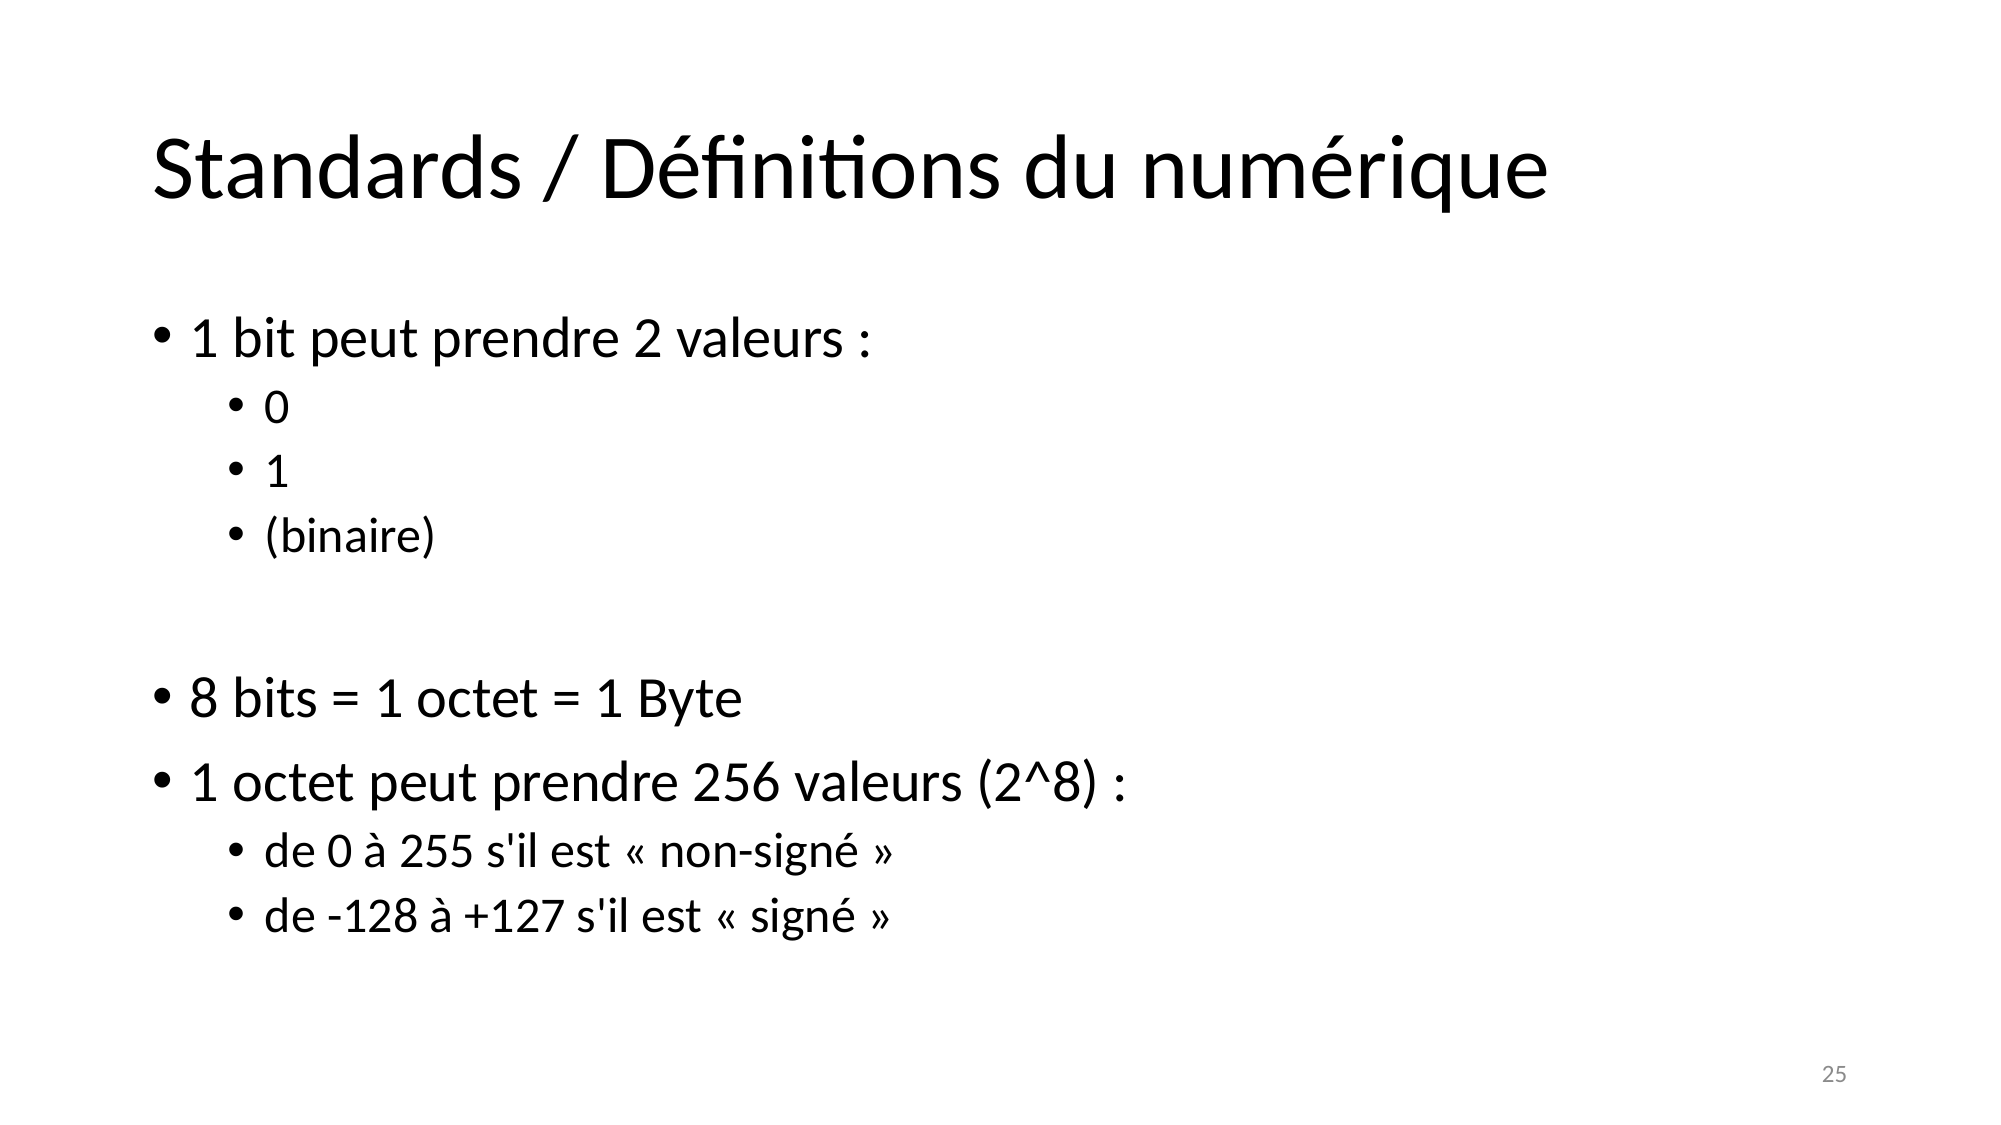

# Standards / Définitions du numérique
1 bit peut prendre 2 valeurs :
0
1
(binaire)

8 bits = 1 octet = 1 Byte
1 octet peut prendre 256 valeurs (2^8) :
de 0 à 255 s'il est « non-signé »
de -128 à +127 s'il est « signé »

25